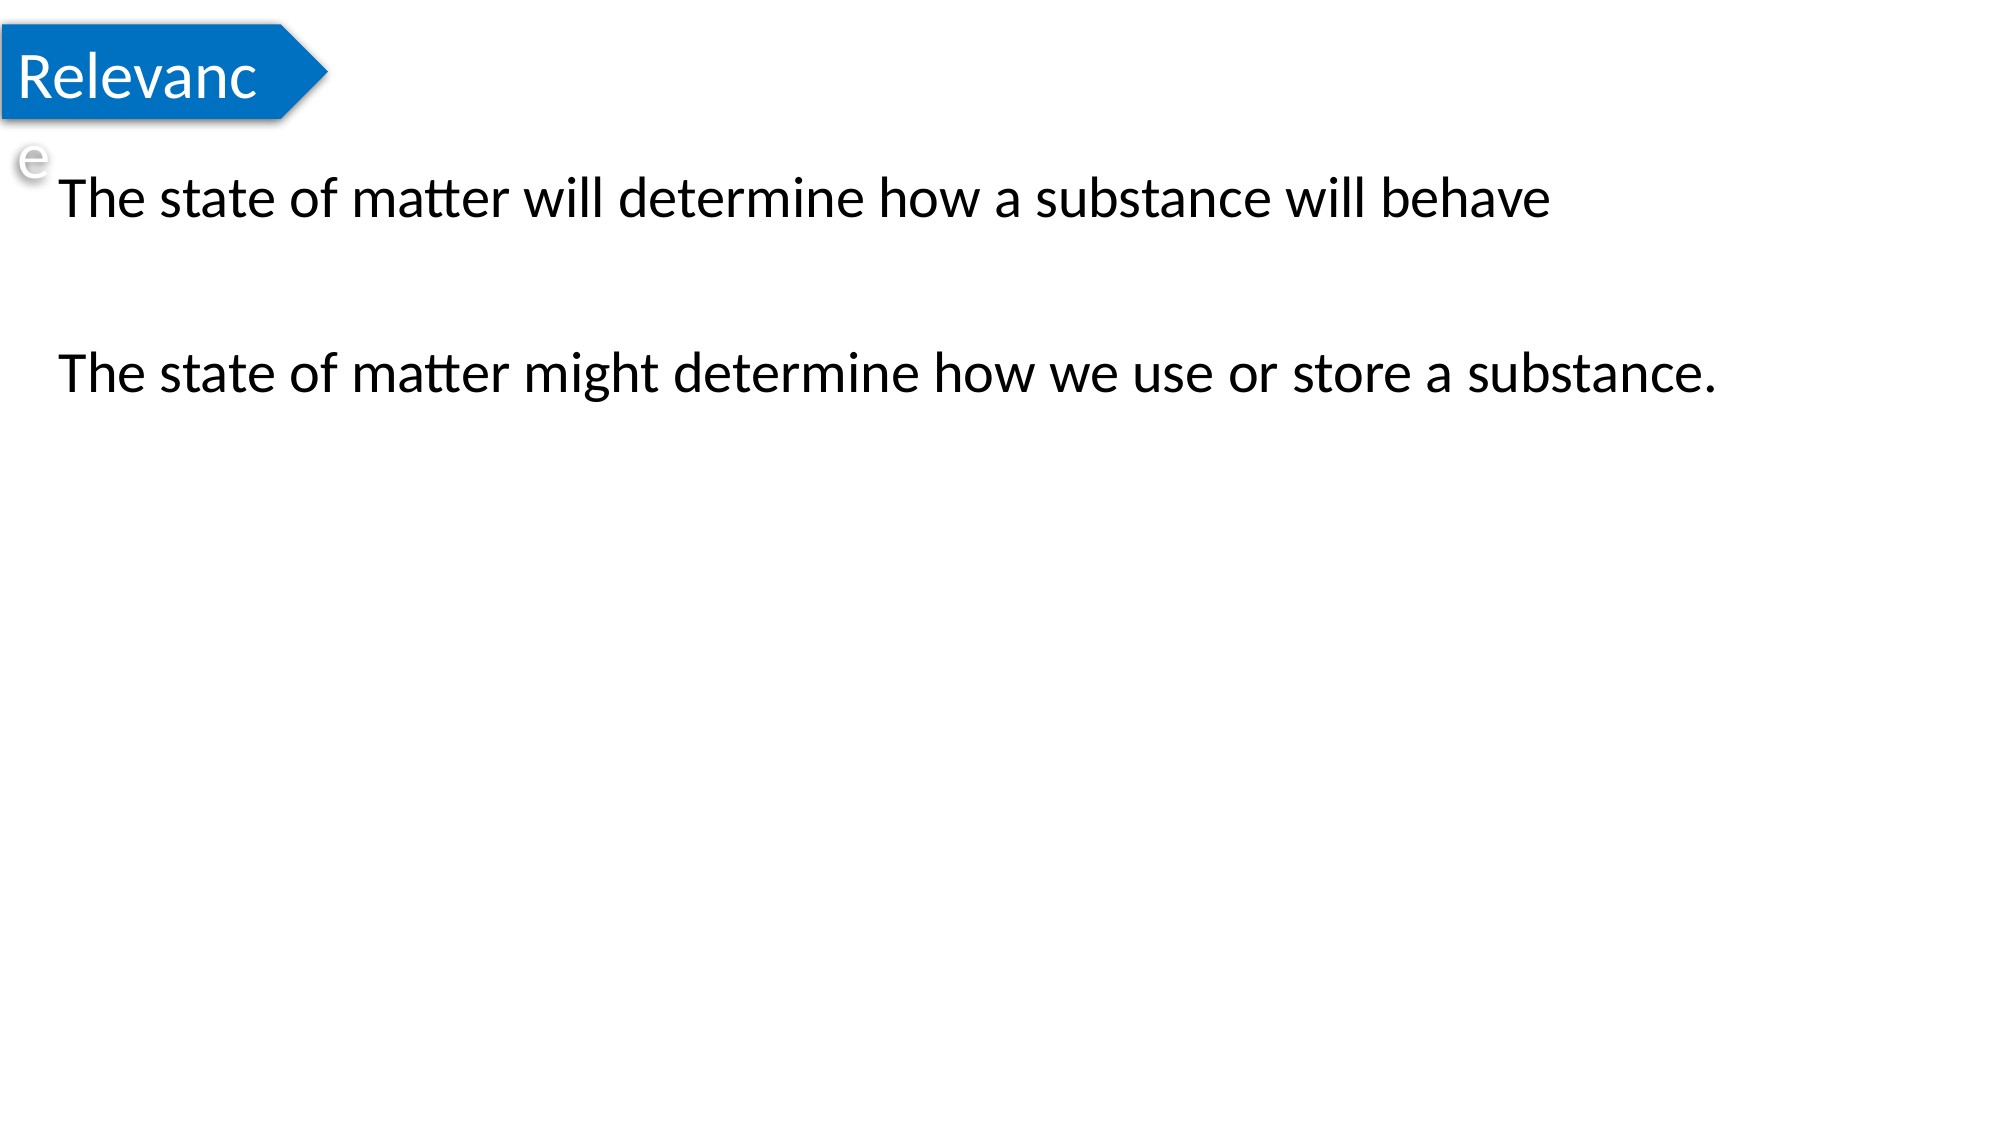

Relevance
The state of matter will determine how a substance will behave

The state of matter might determine how we use or store a substance.